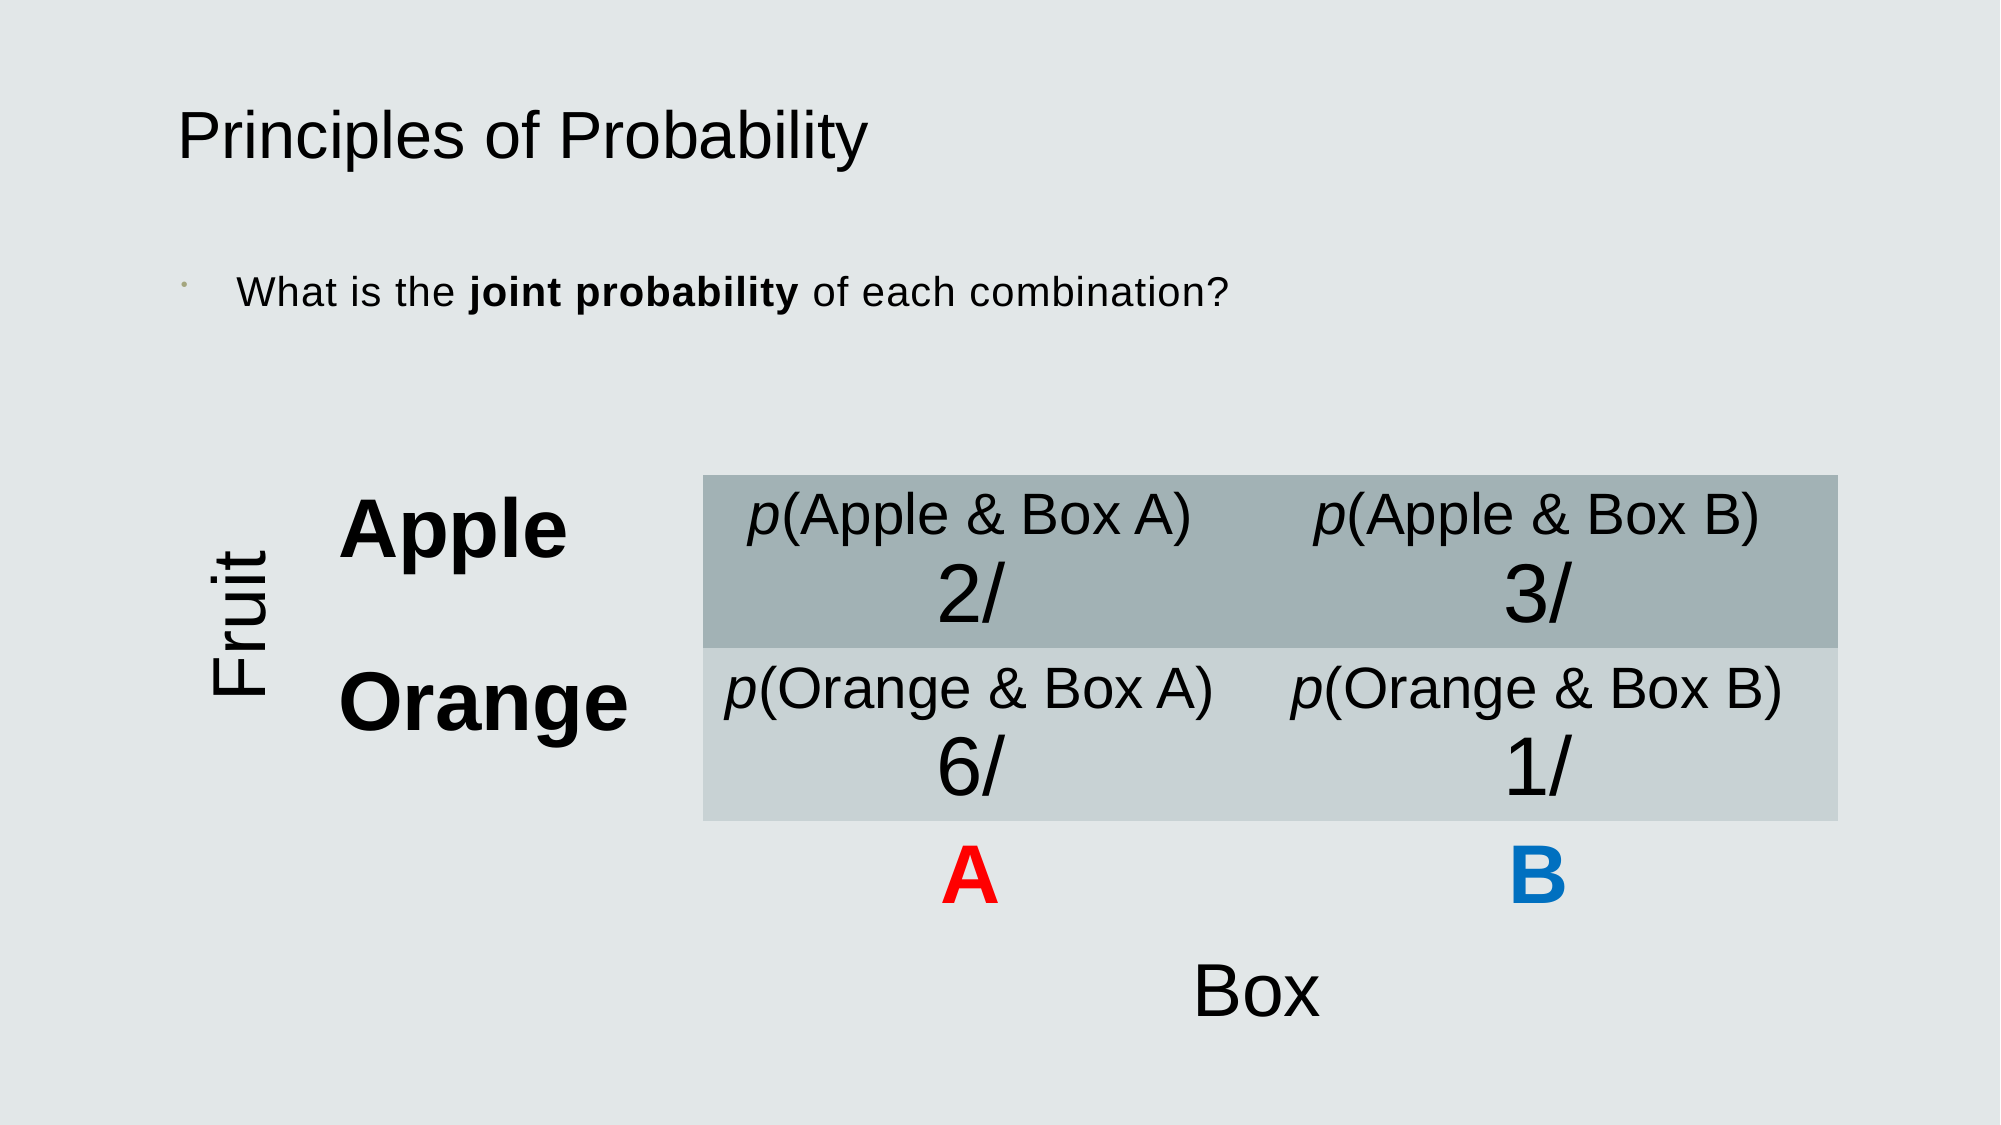

# Principles of Probability
What is the joint probability of each combination?
| Apple | p(Apple & Box A) 2/ | p(Apple & Box B) 3/ |
| --- | --- | --- |
| Orange | p(Orange & Box A) 6/ | p(Orange & Box B) 1/ |
|  | A | B |
Fruit
Box